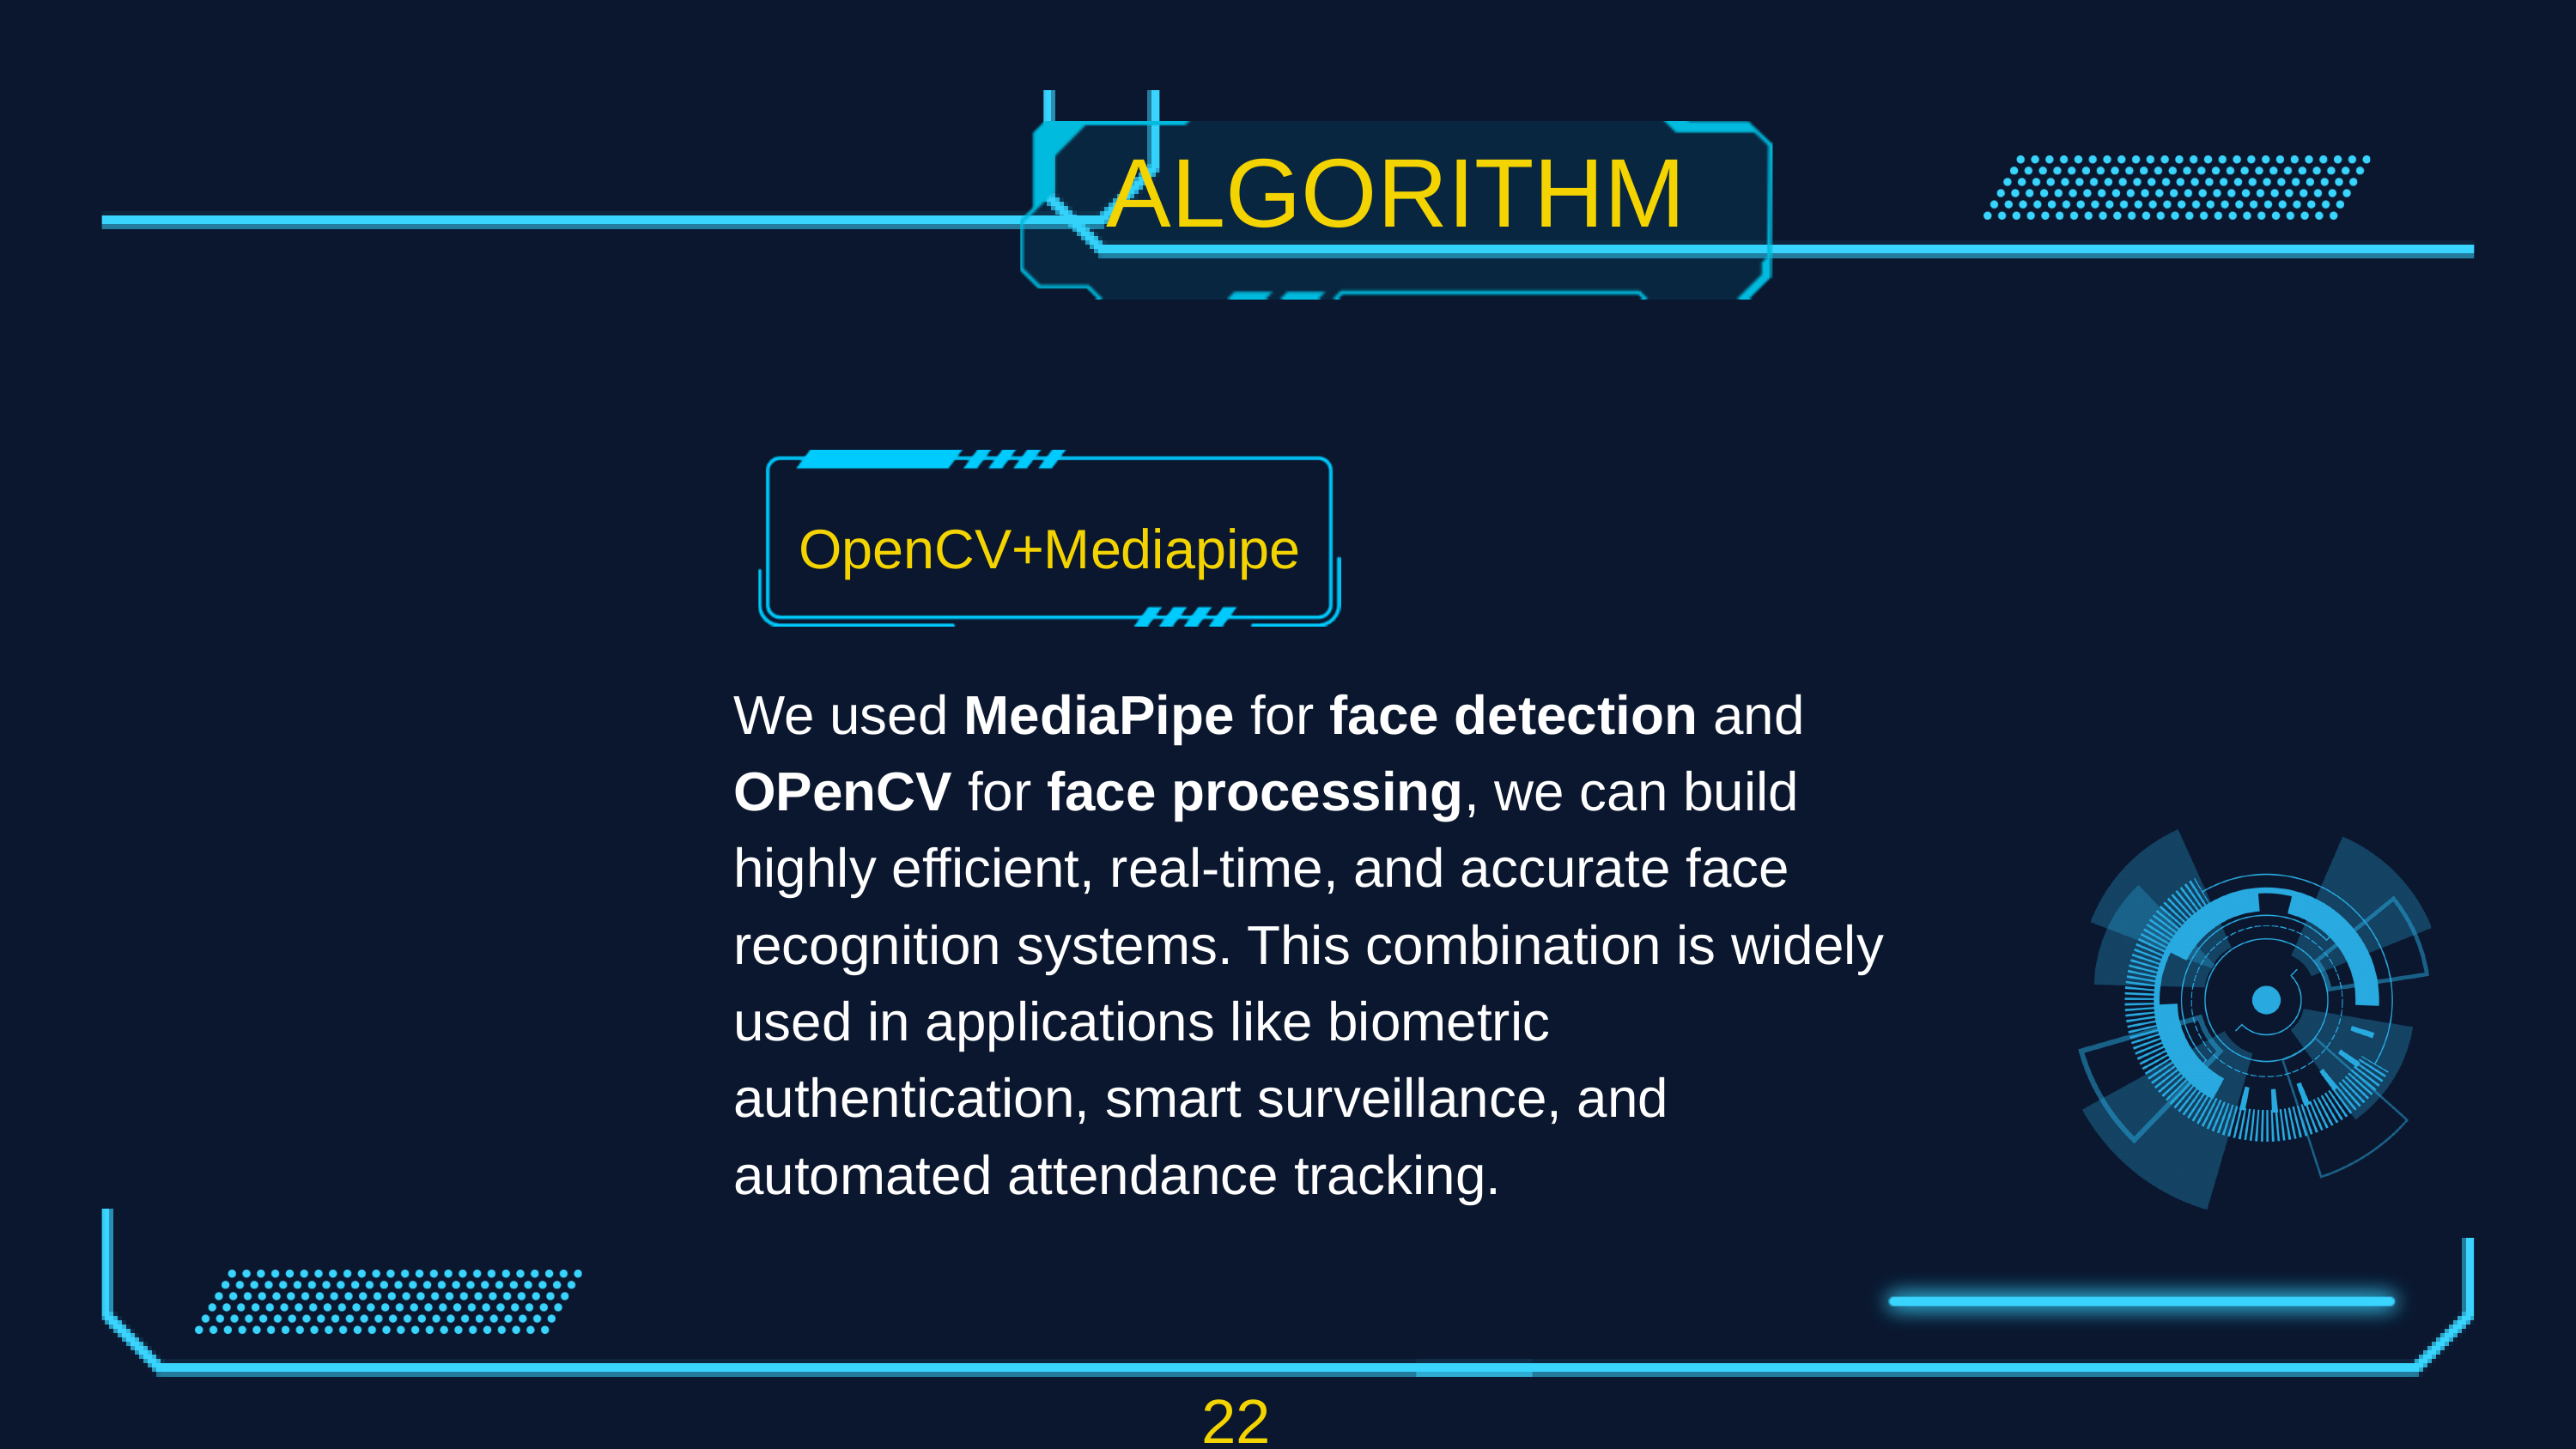

ALGORITHM

OpenCV+Mediapipe
We used MediaPipe for face detection and OPenCV for face processing, we can build highly efficient, real-time, and accurate face recognition systems. This combination is widely used in applications like biometric authentication, smart surveillance, and automated attendance tracking.

22